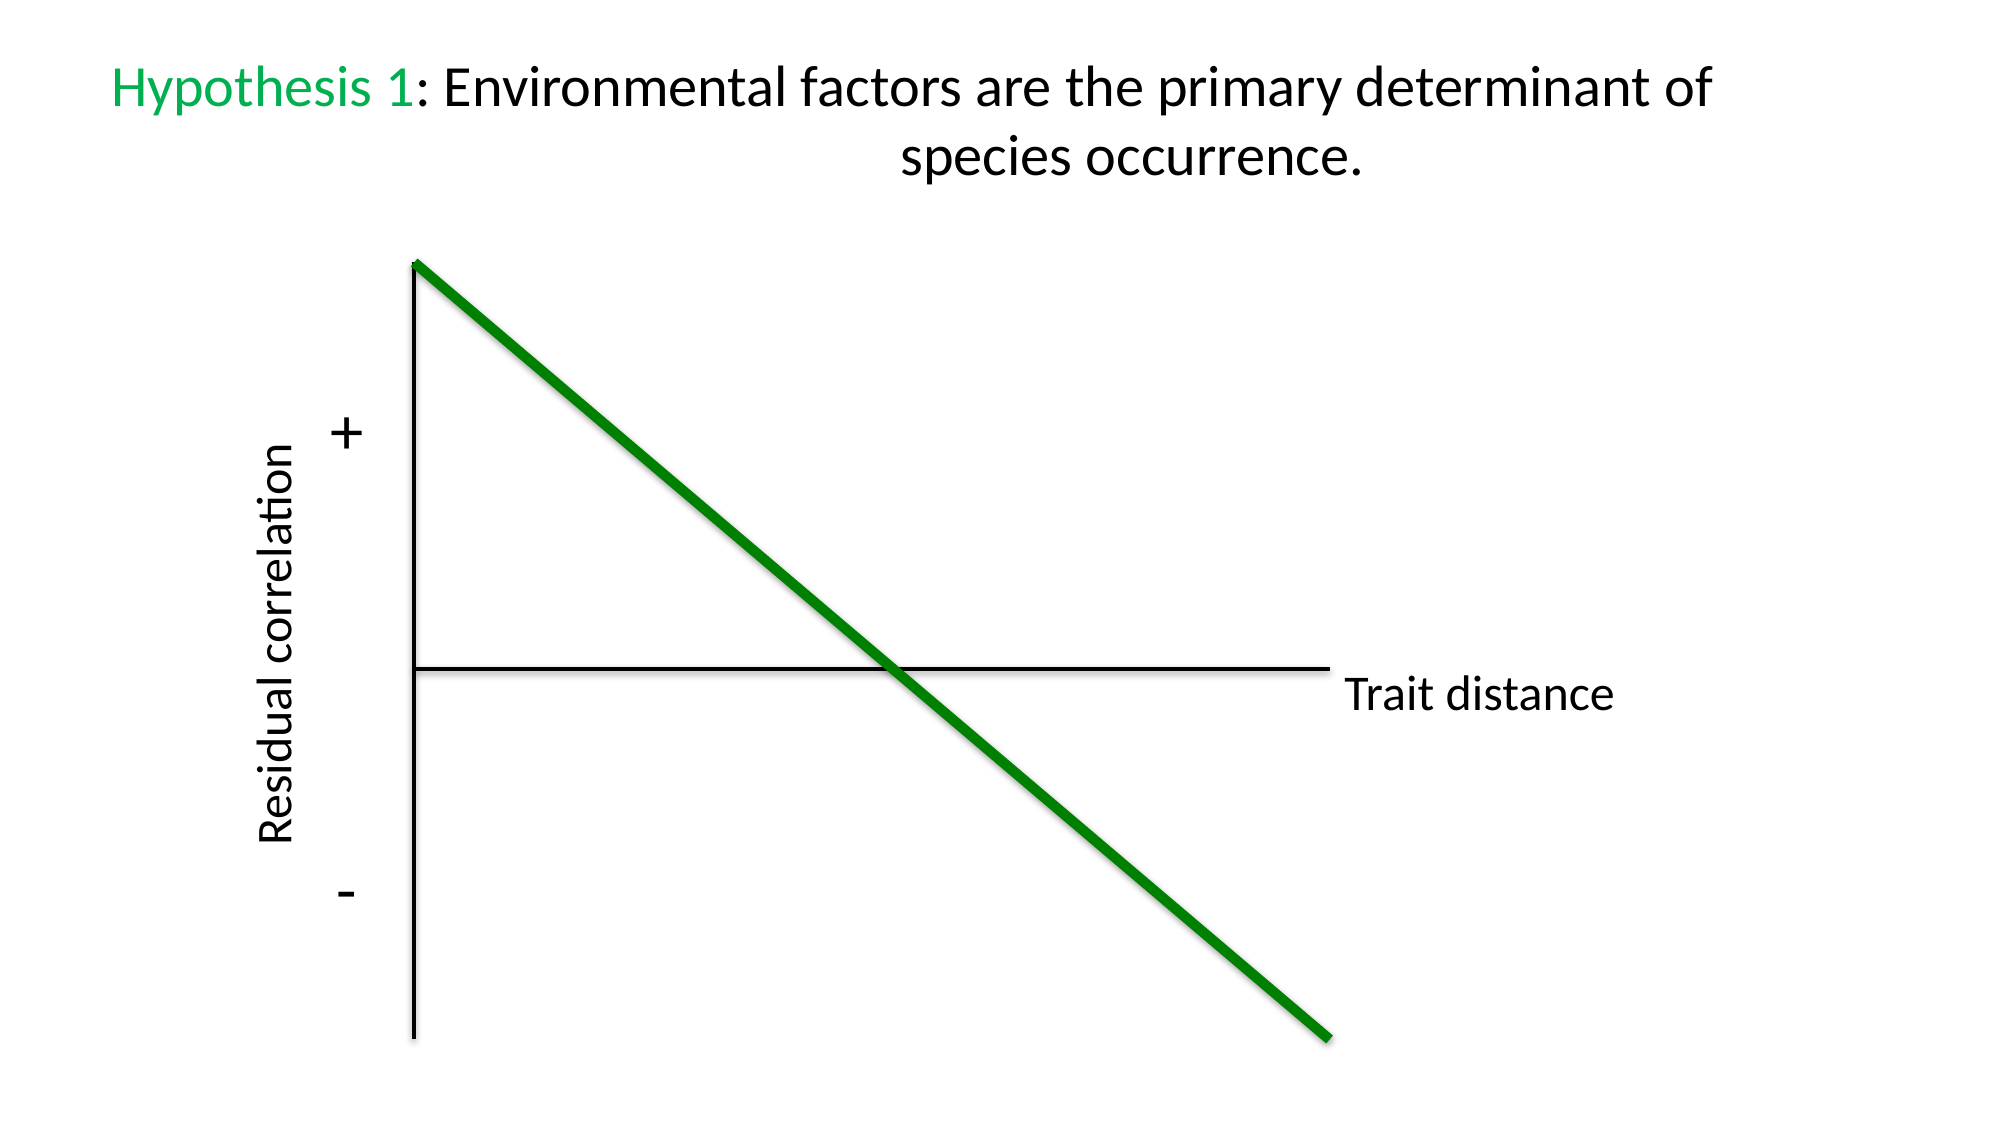

Hypothesis 1: Environmental factors are the primary determinant of  						   species occurrence.
+
Residual correlation
Trait distance
-